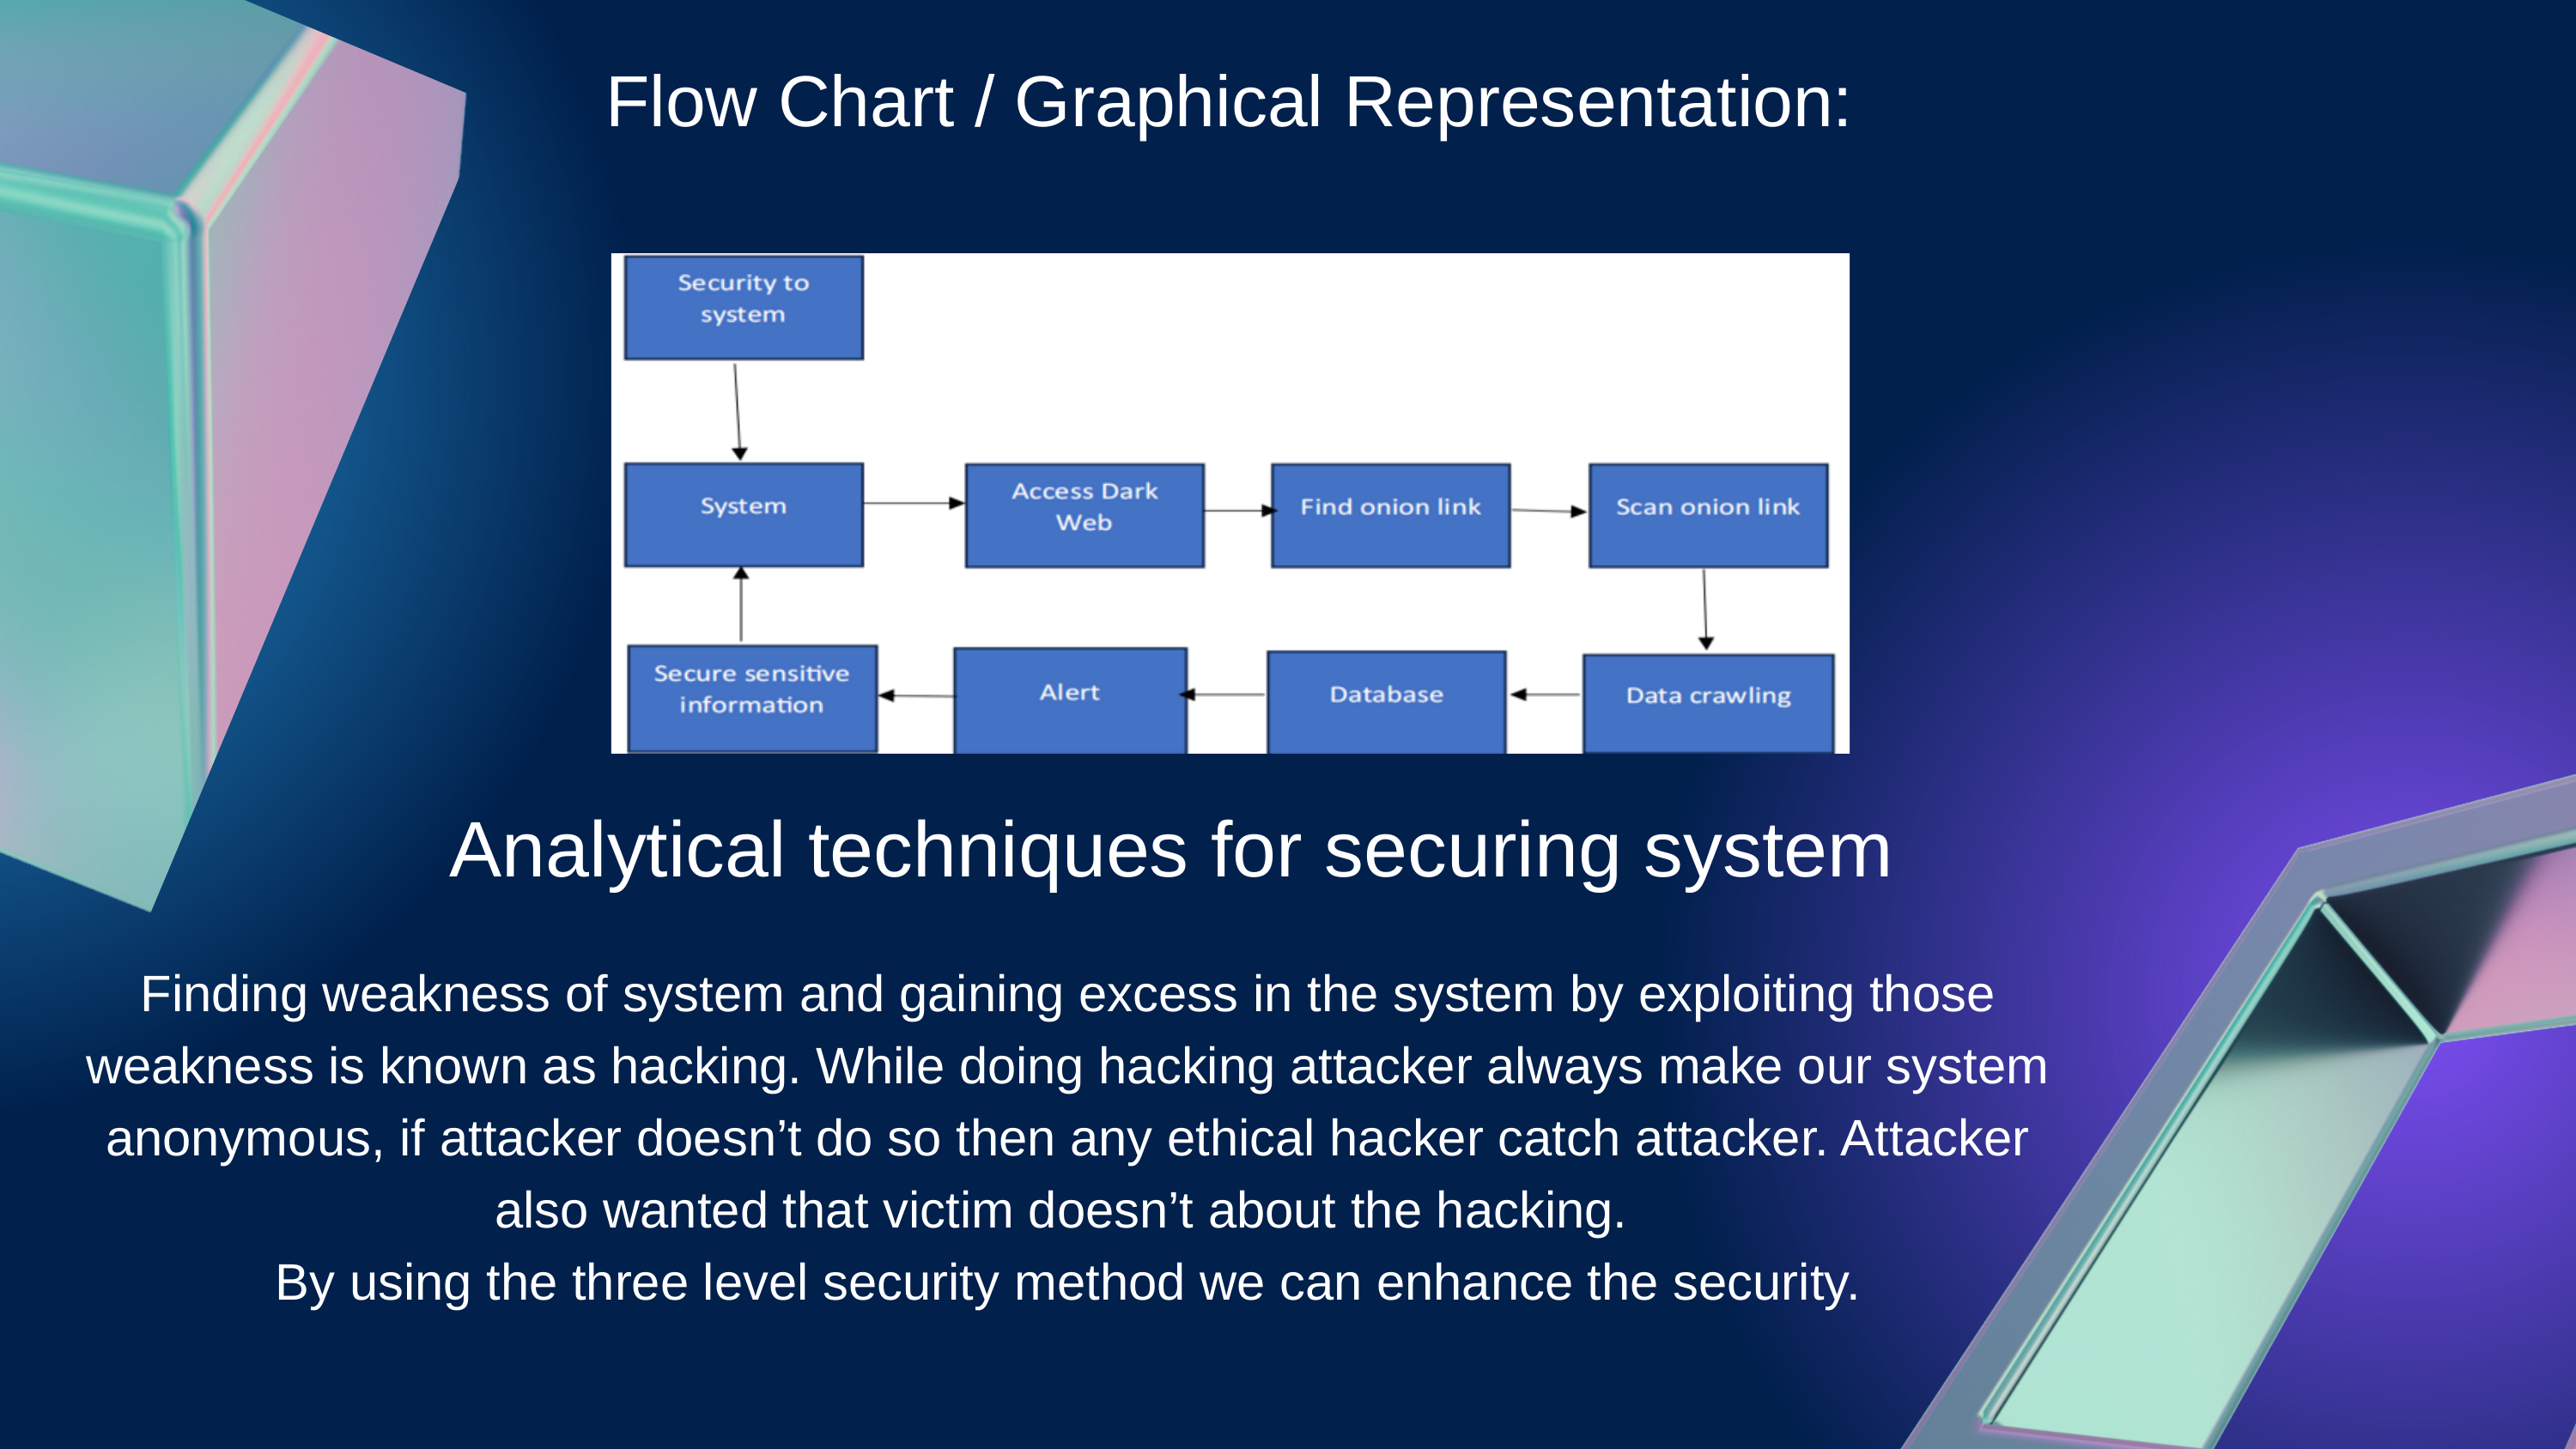

Flow Chart / Graphical Representation:

Analytical techniques for securing system

Finding weakness of system and gaining excess in the system by exploiting those weakness is known as hacking. While doing hacking attacker always make our system anonymous, if attacker doesn’t do so then any ethical hacker catch attacker. Attacker also wanted that victim doesn’t about the hacking.
By using the three level security method we can enhance the security.